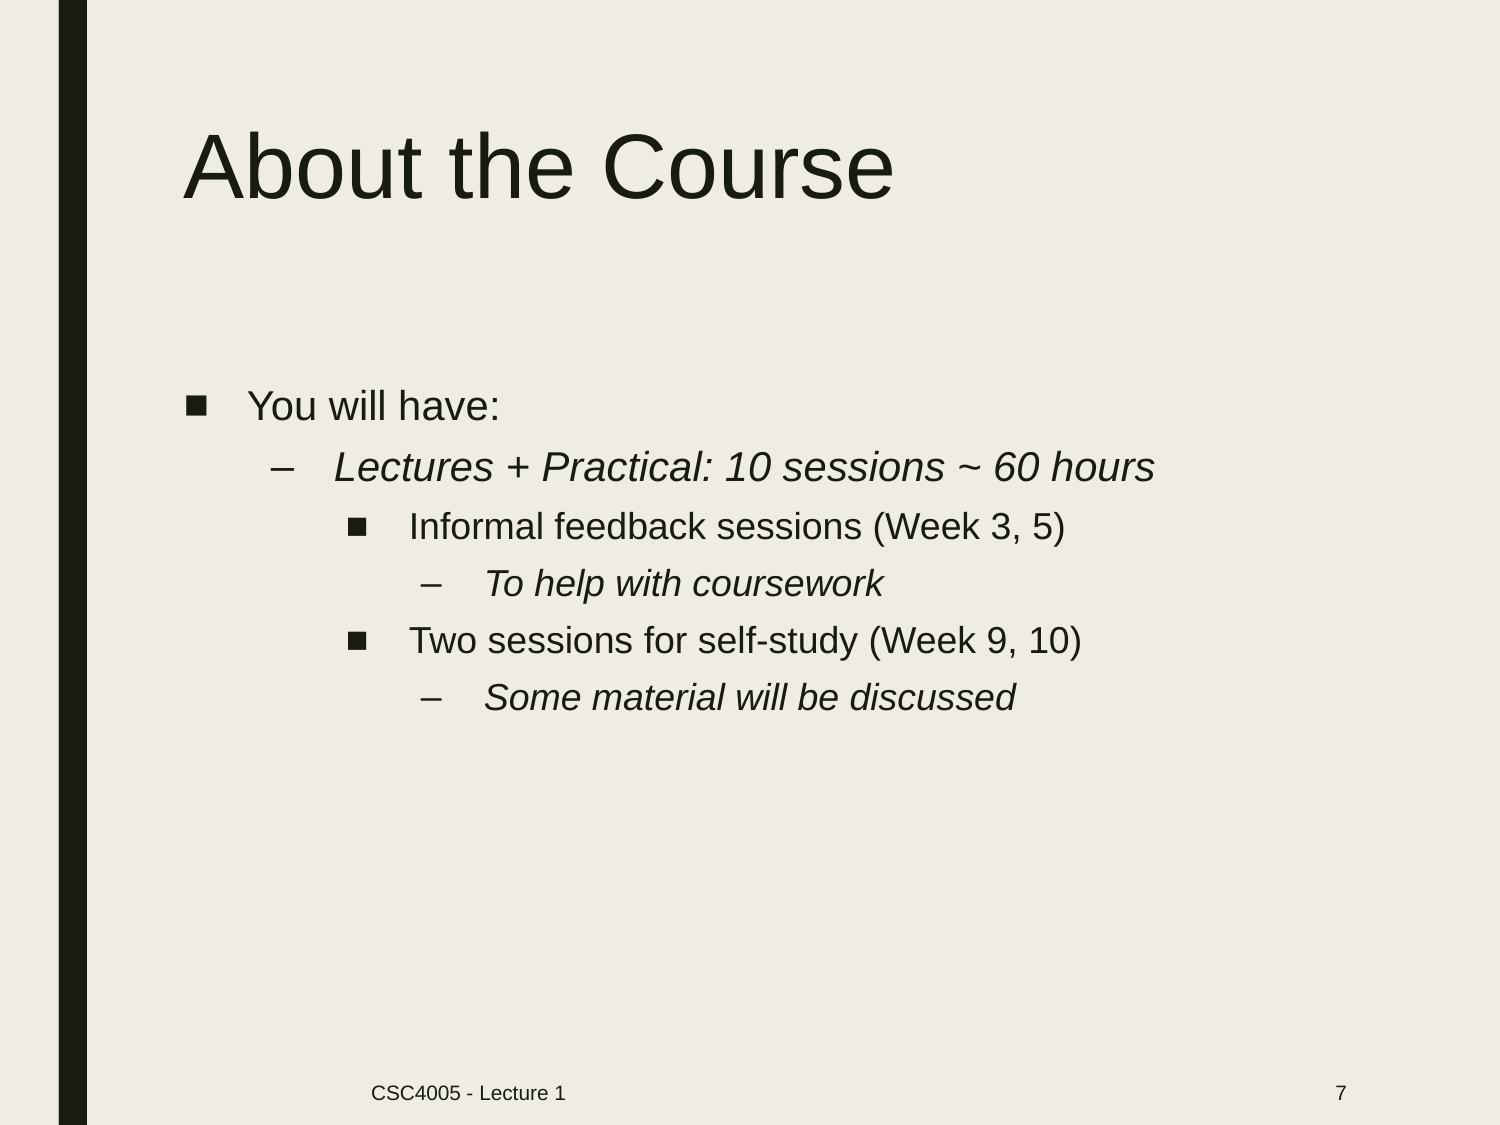

# About the Course
You will have:
Lectures + Practical: 10 sessions ~ 60 hours
Informal feedback sessions (Week 3, 5)
To help with coursework
Two sessions for self-study (Week 9, 10)
Some material will be discussed
CSC4005 - Lecture 1
7